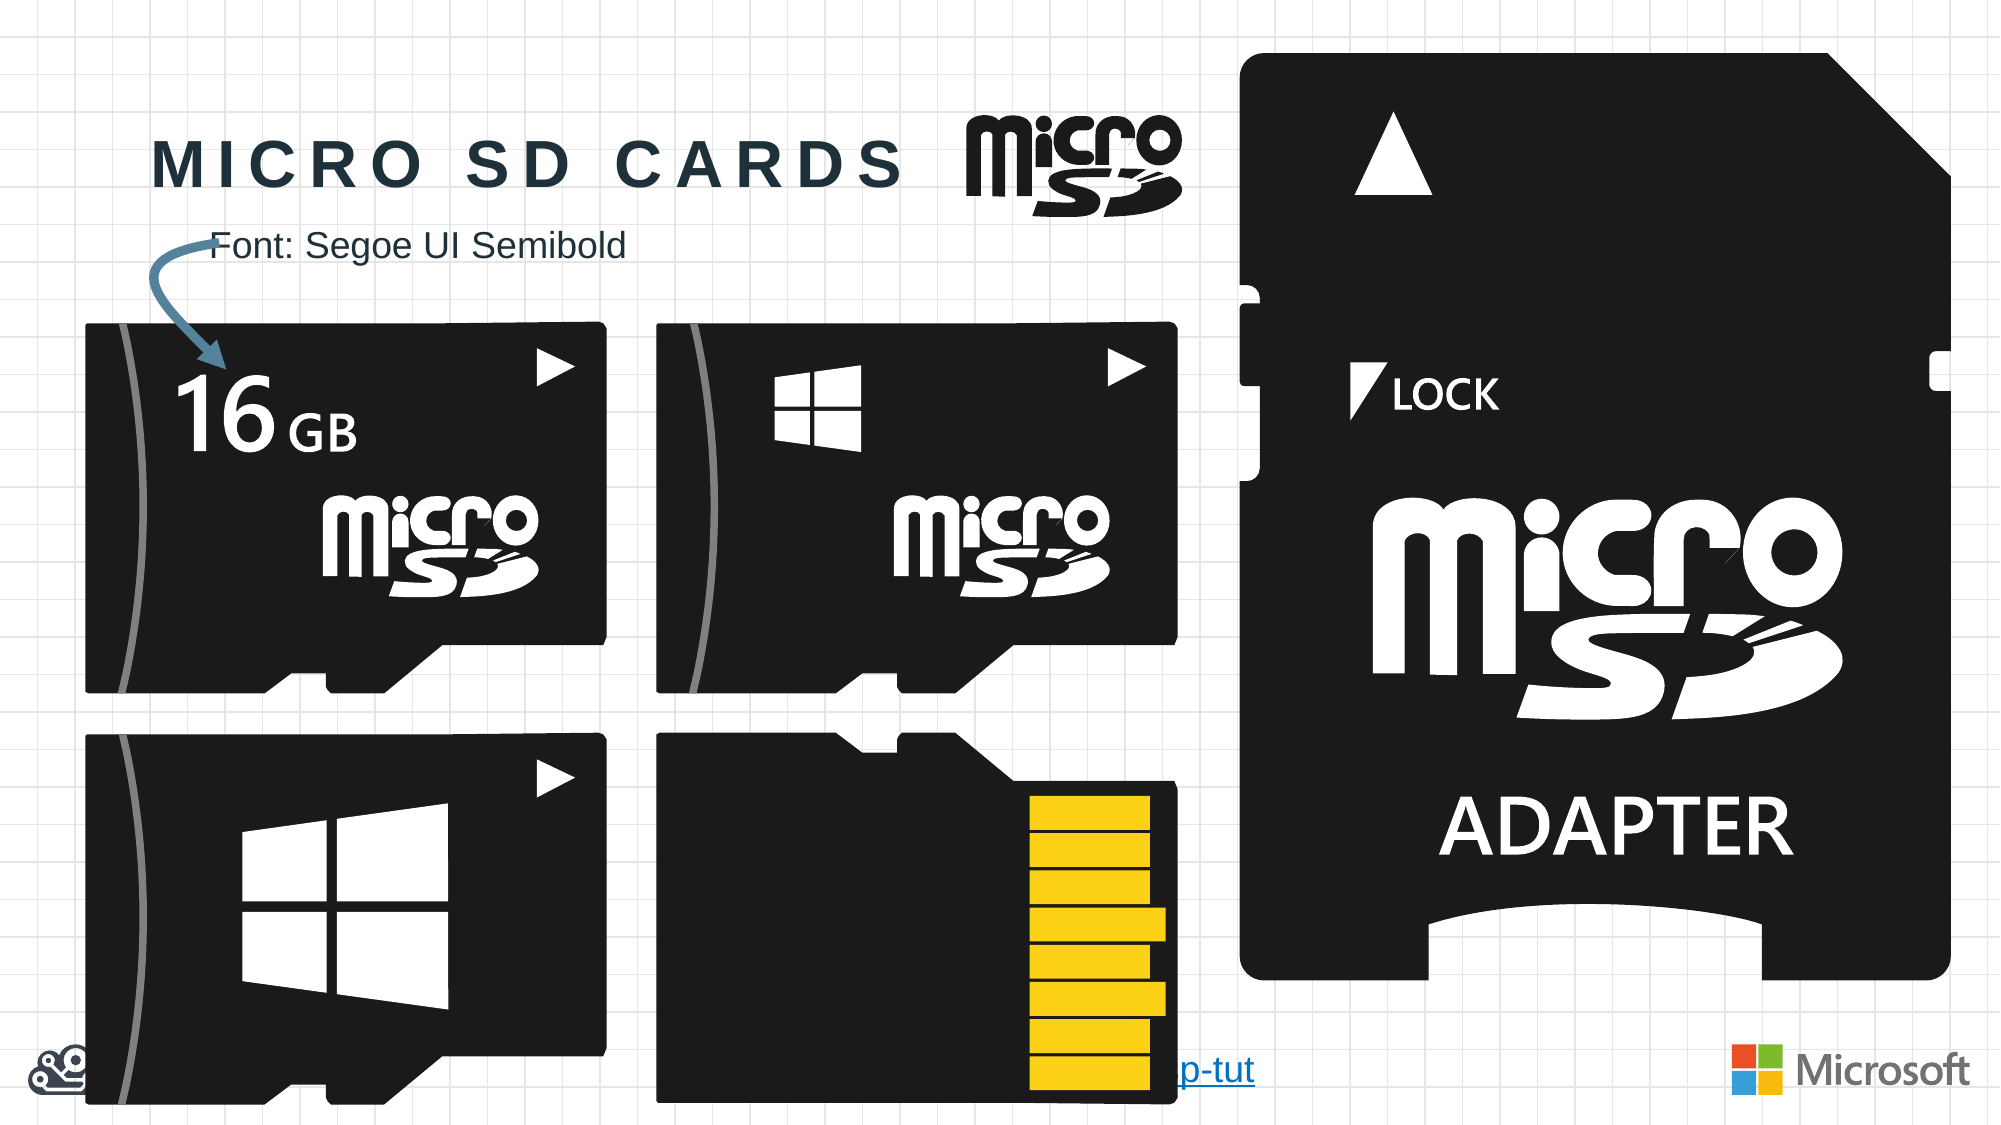

# Micro SD Cards

Font: Segoe UI Semibold